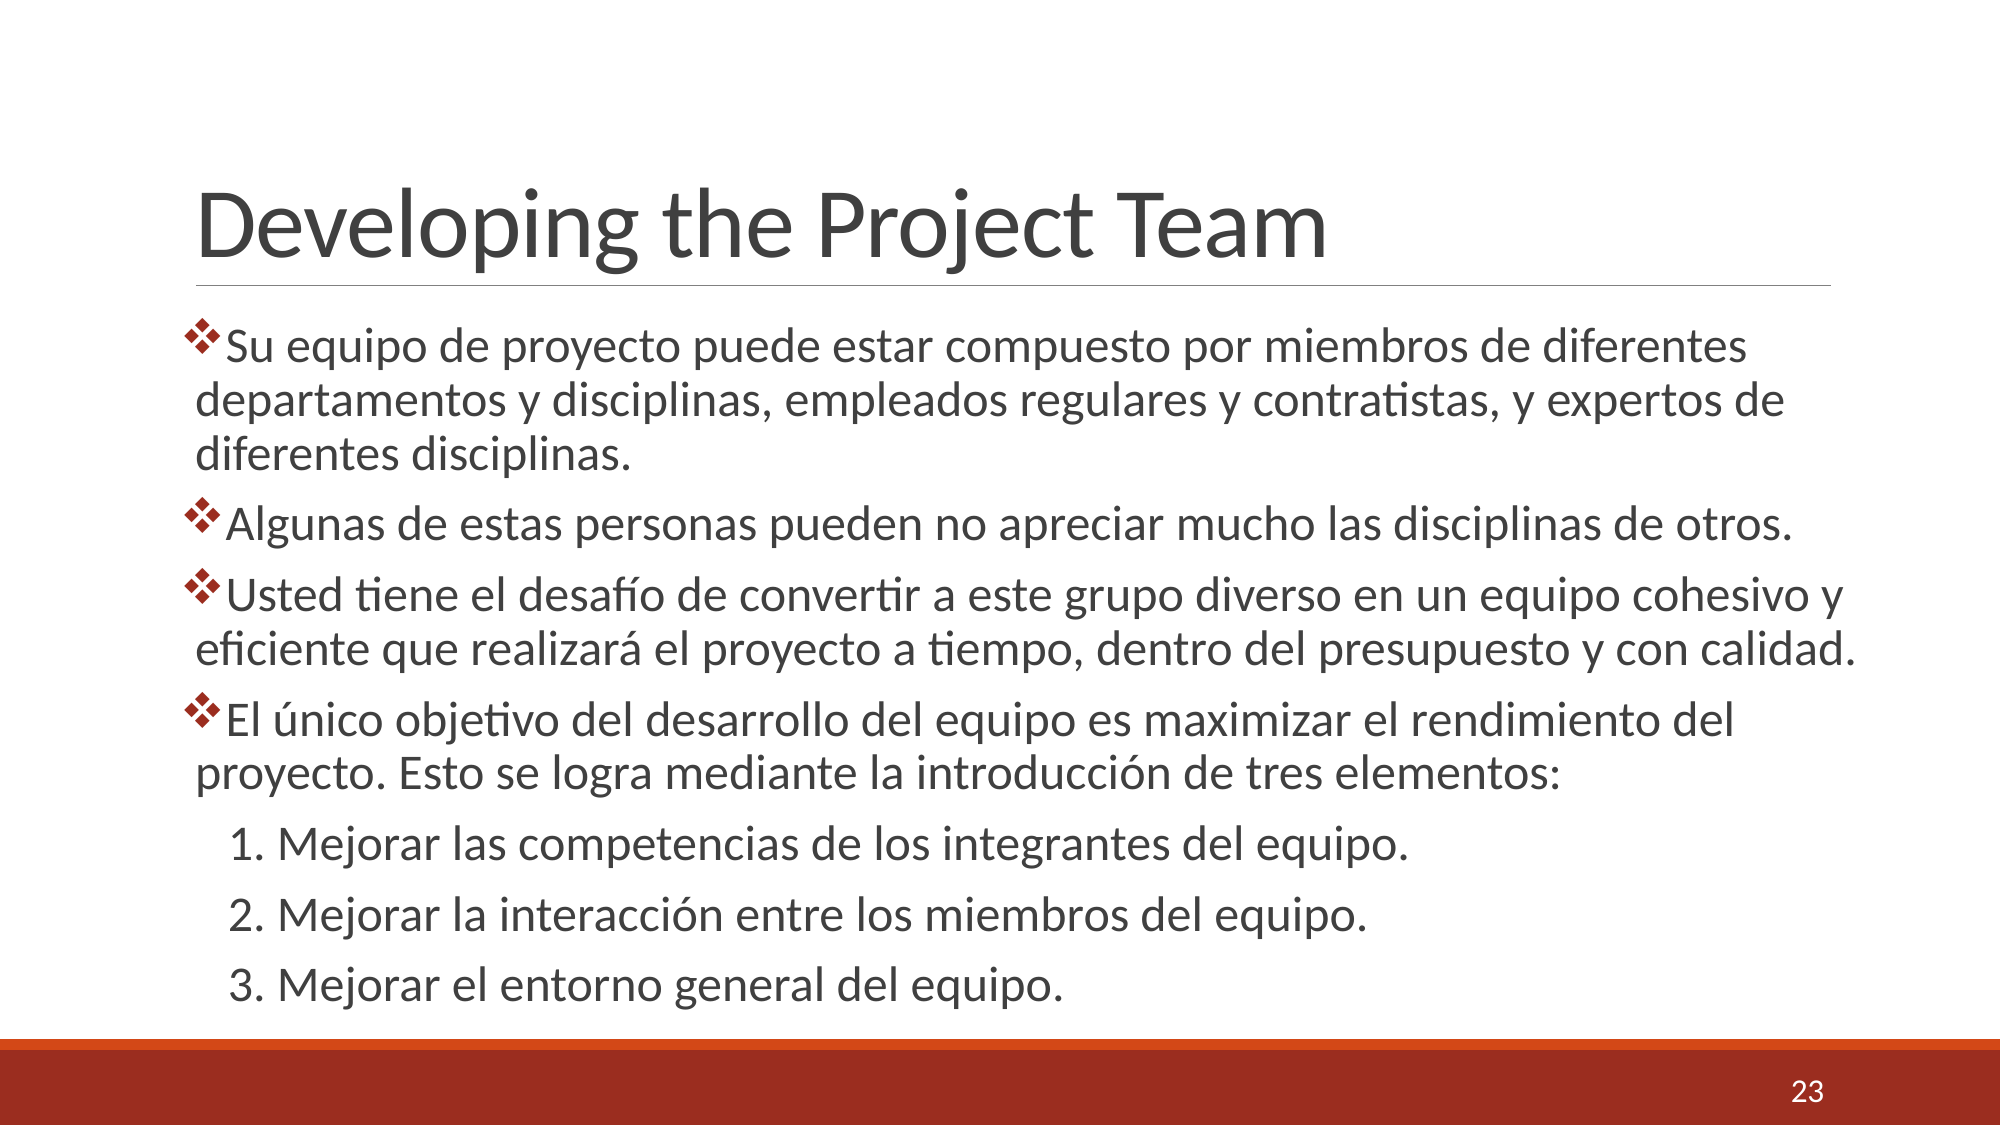

# Developing the Project Team
Su equipo de proyecto puede estar compuesto por miembros de diferentes departamentos y disciplinas, empleados regulares y contratistas, y expertos de diferentes disciplinas.
Algunas de estas personas pueden no apreciar mucho las disciplinas de otros.
Usted tiene el desafío de convertir a este grupo diverso en un equipo cohesivo y eficiente que realizará el proyecto a tiempo, dentro del presupuesto y con calidad.
El único objetivo del desarrollo del equipo es maximizar el rendimiento del proyecto. Esto se logra mediante la introducción de tres elementos:
1. Mejorar las competencias de los integrantes del equipo.
2. Mejorar la interacción entre los miembros del equipo.
3. Mejorar el entorno general del equipo.
23